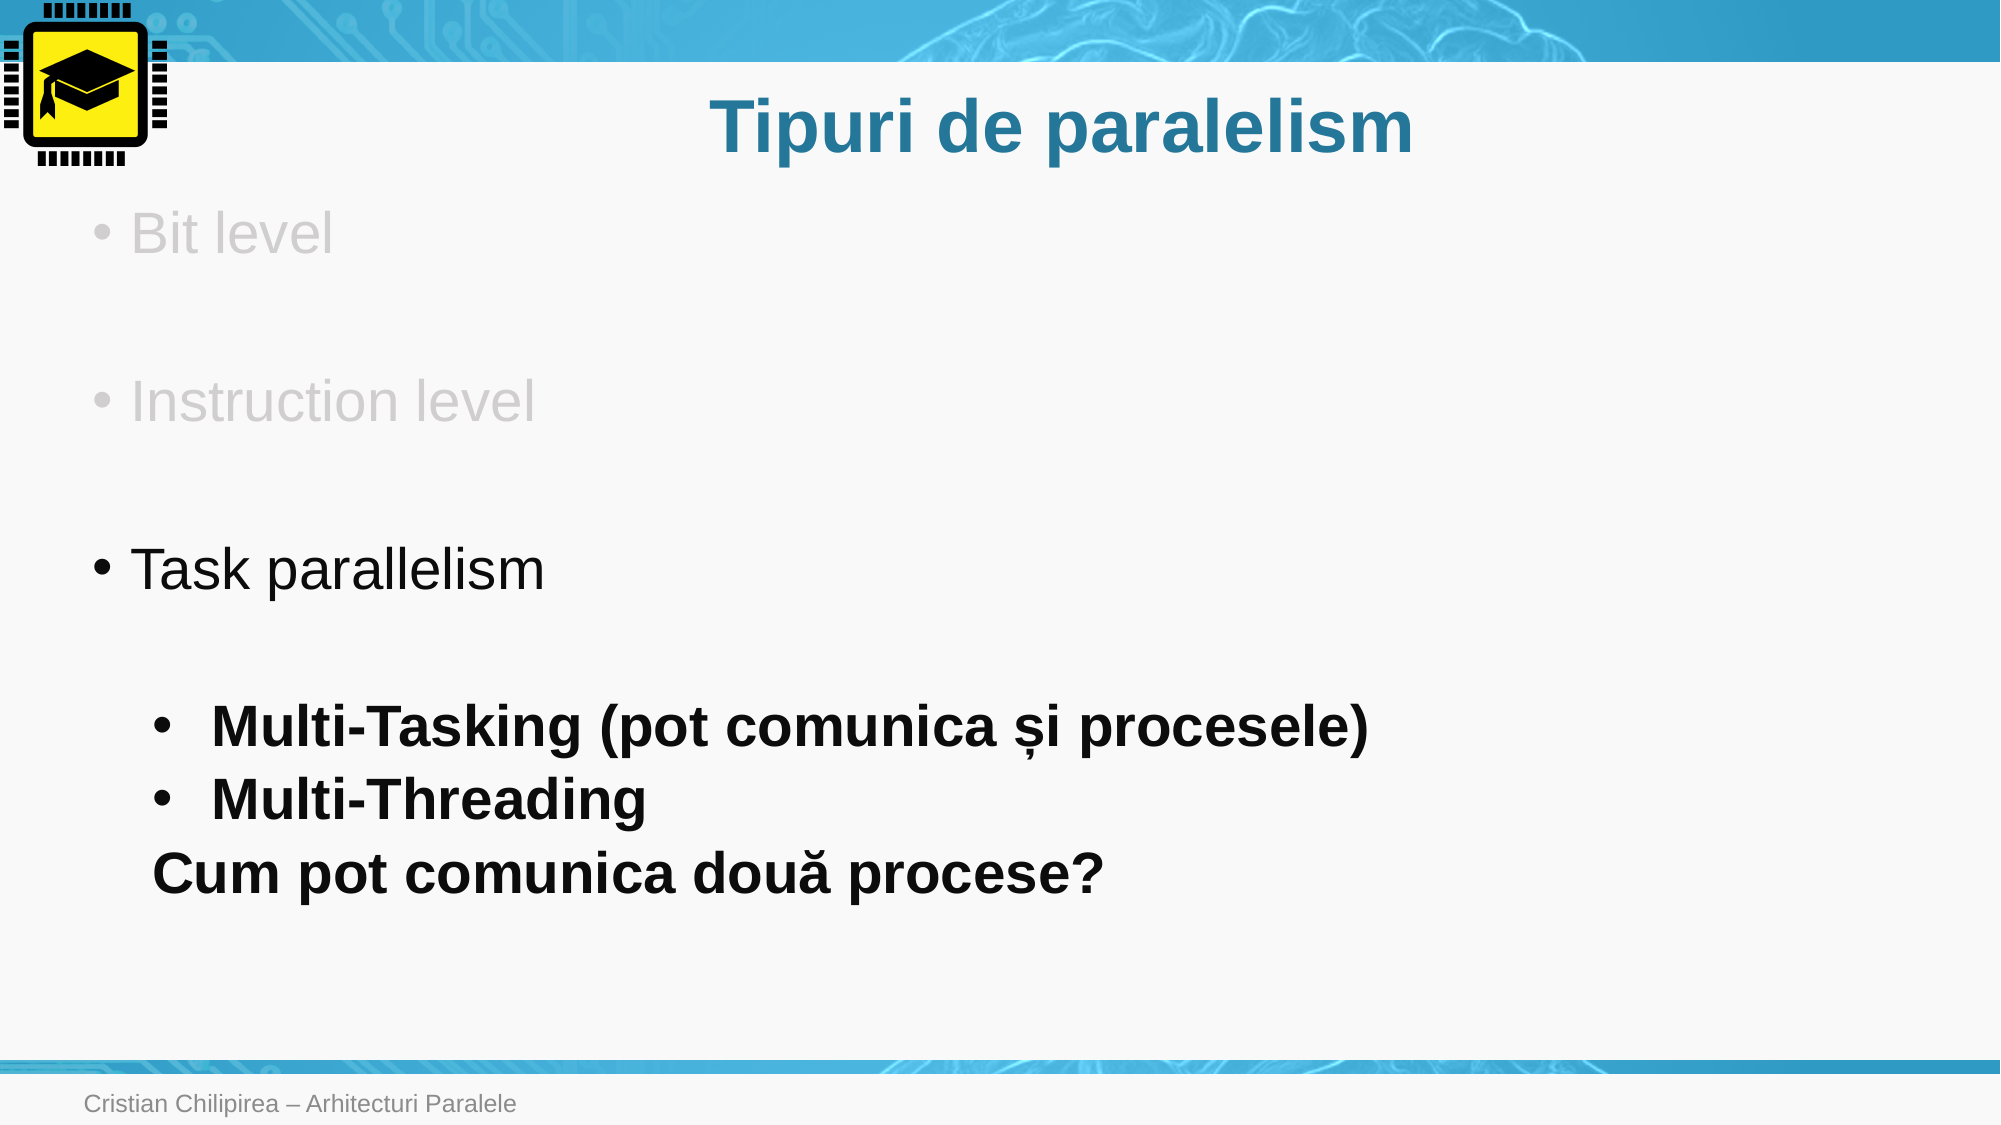

# Tipuri de paralelism
Bit level

Instruction level

Task parallelism

Multi-Tasking (pot comunica și procesele)
Multi-Threading
Cum pot comunica două procese?
Cristian Chilipirea – Arhitecturi Paralele